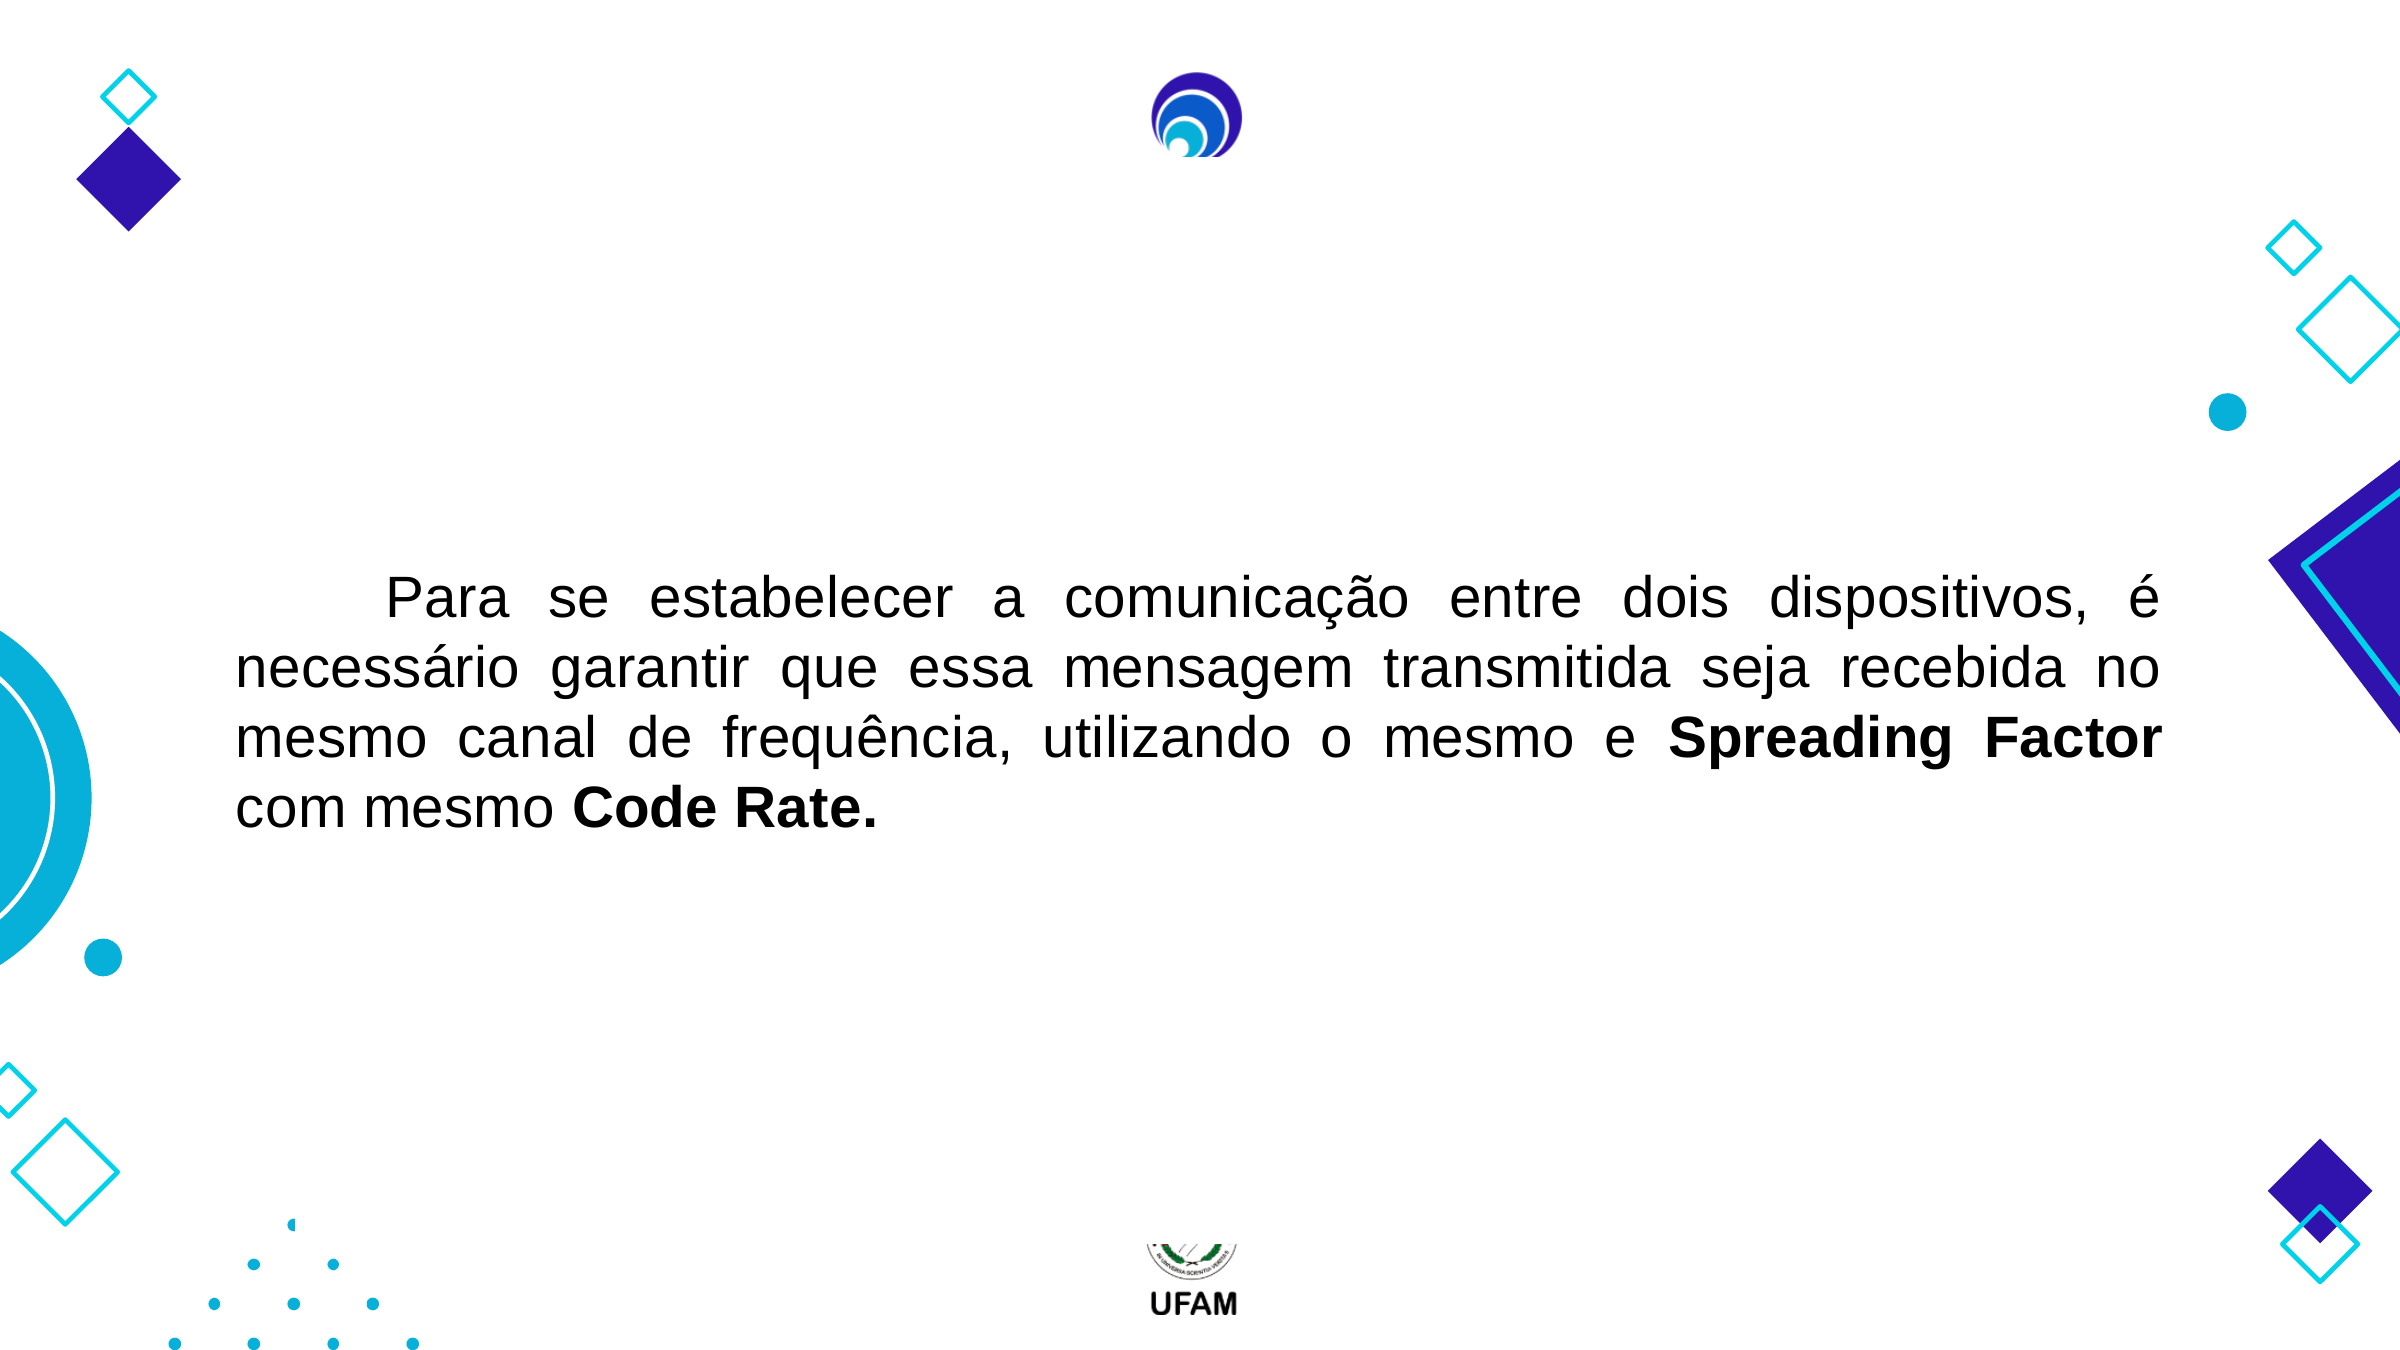

Para se estabelecer a comunicação entre dois dispositivos, é necessário garantir que essa mensagem transmitida seja recebida no mesmo canal de frequência, utilizando o mesmo e Spreading Factor com mesmo Code Rate.

41